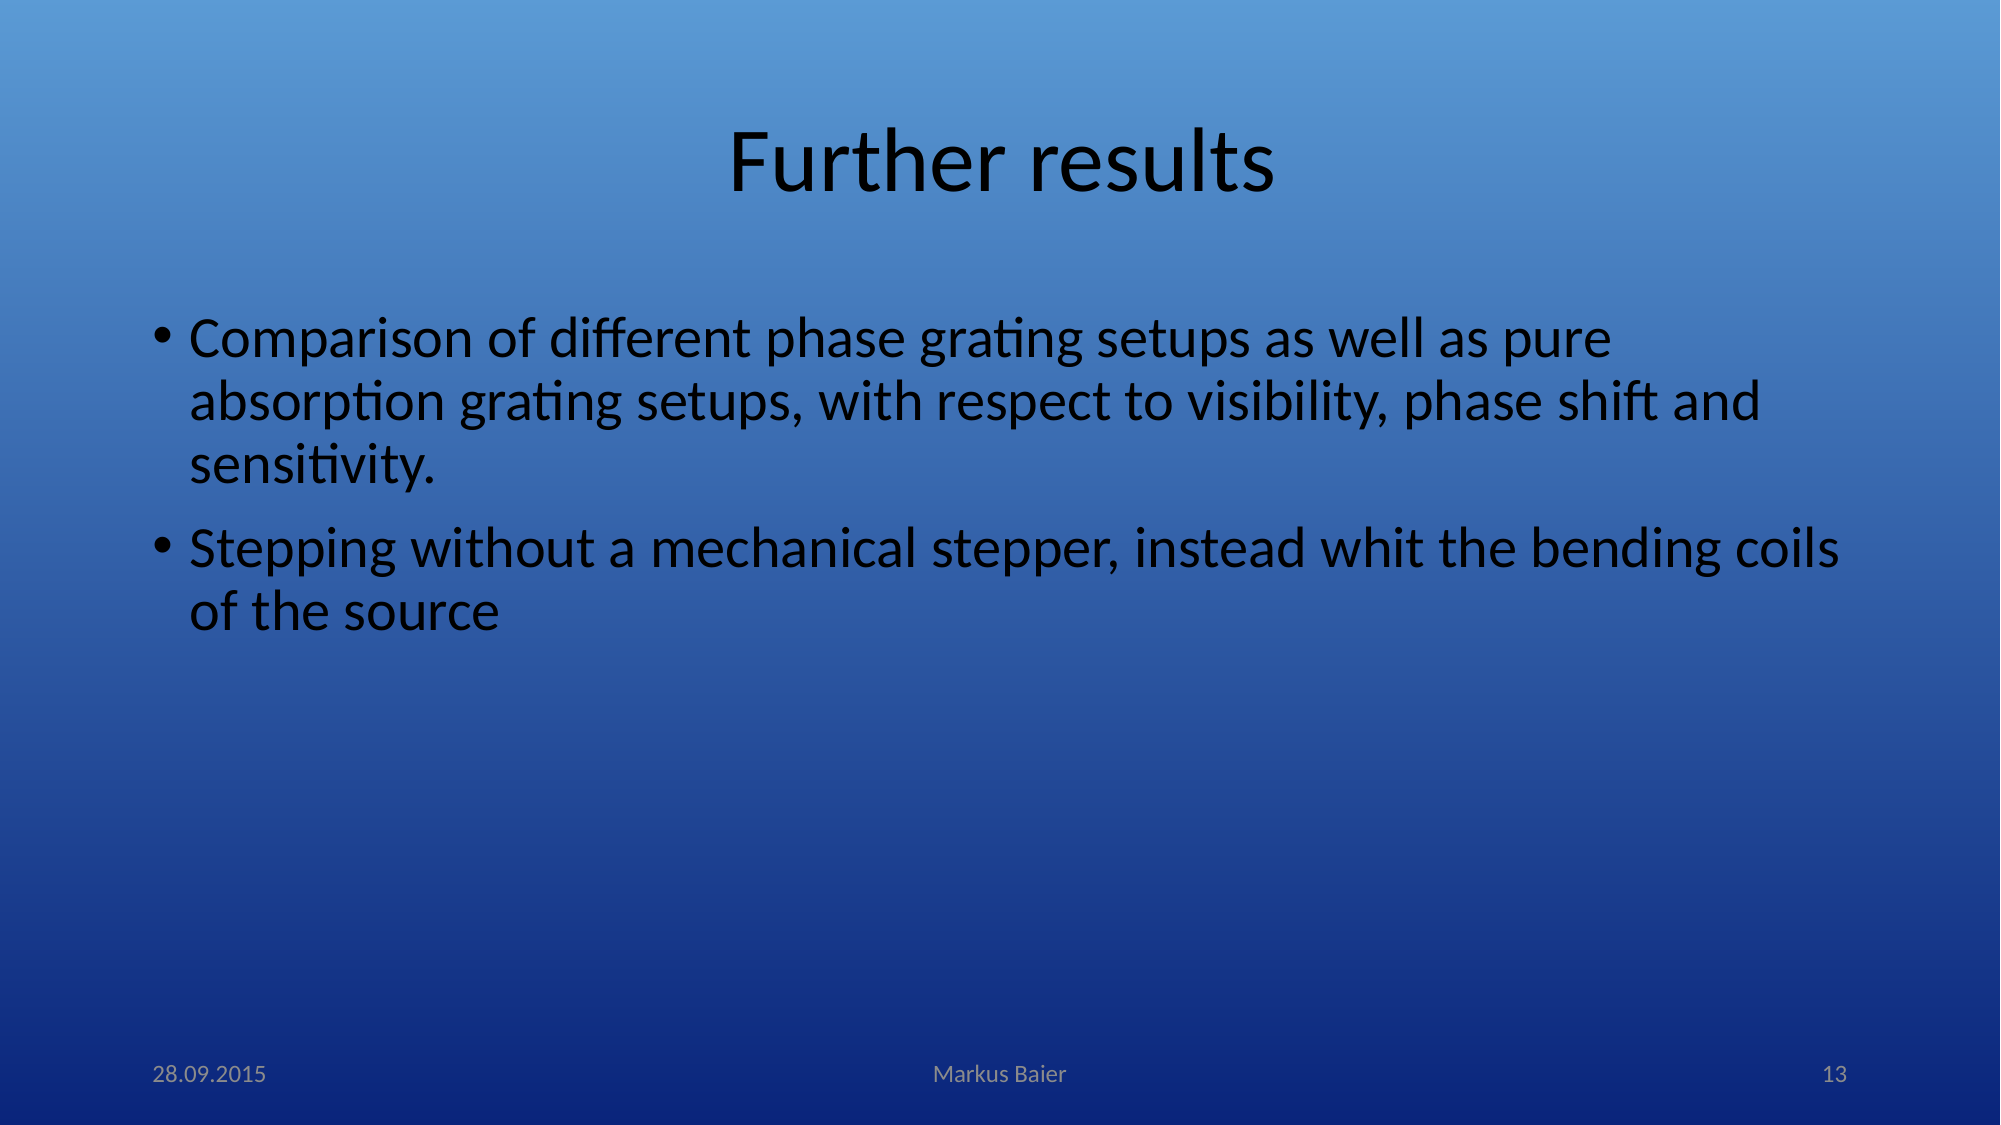

# Further results
Comparison of different phase grating setups as well as pure absorption grating setups, with respect to visibility, phase shift and sensitivity.
Stepping without a mechanical stepper, instead whit the bending coils of the source
28.09.2015
Markus Baier
13